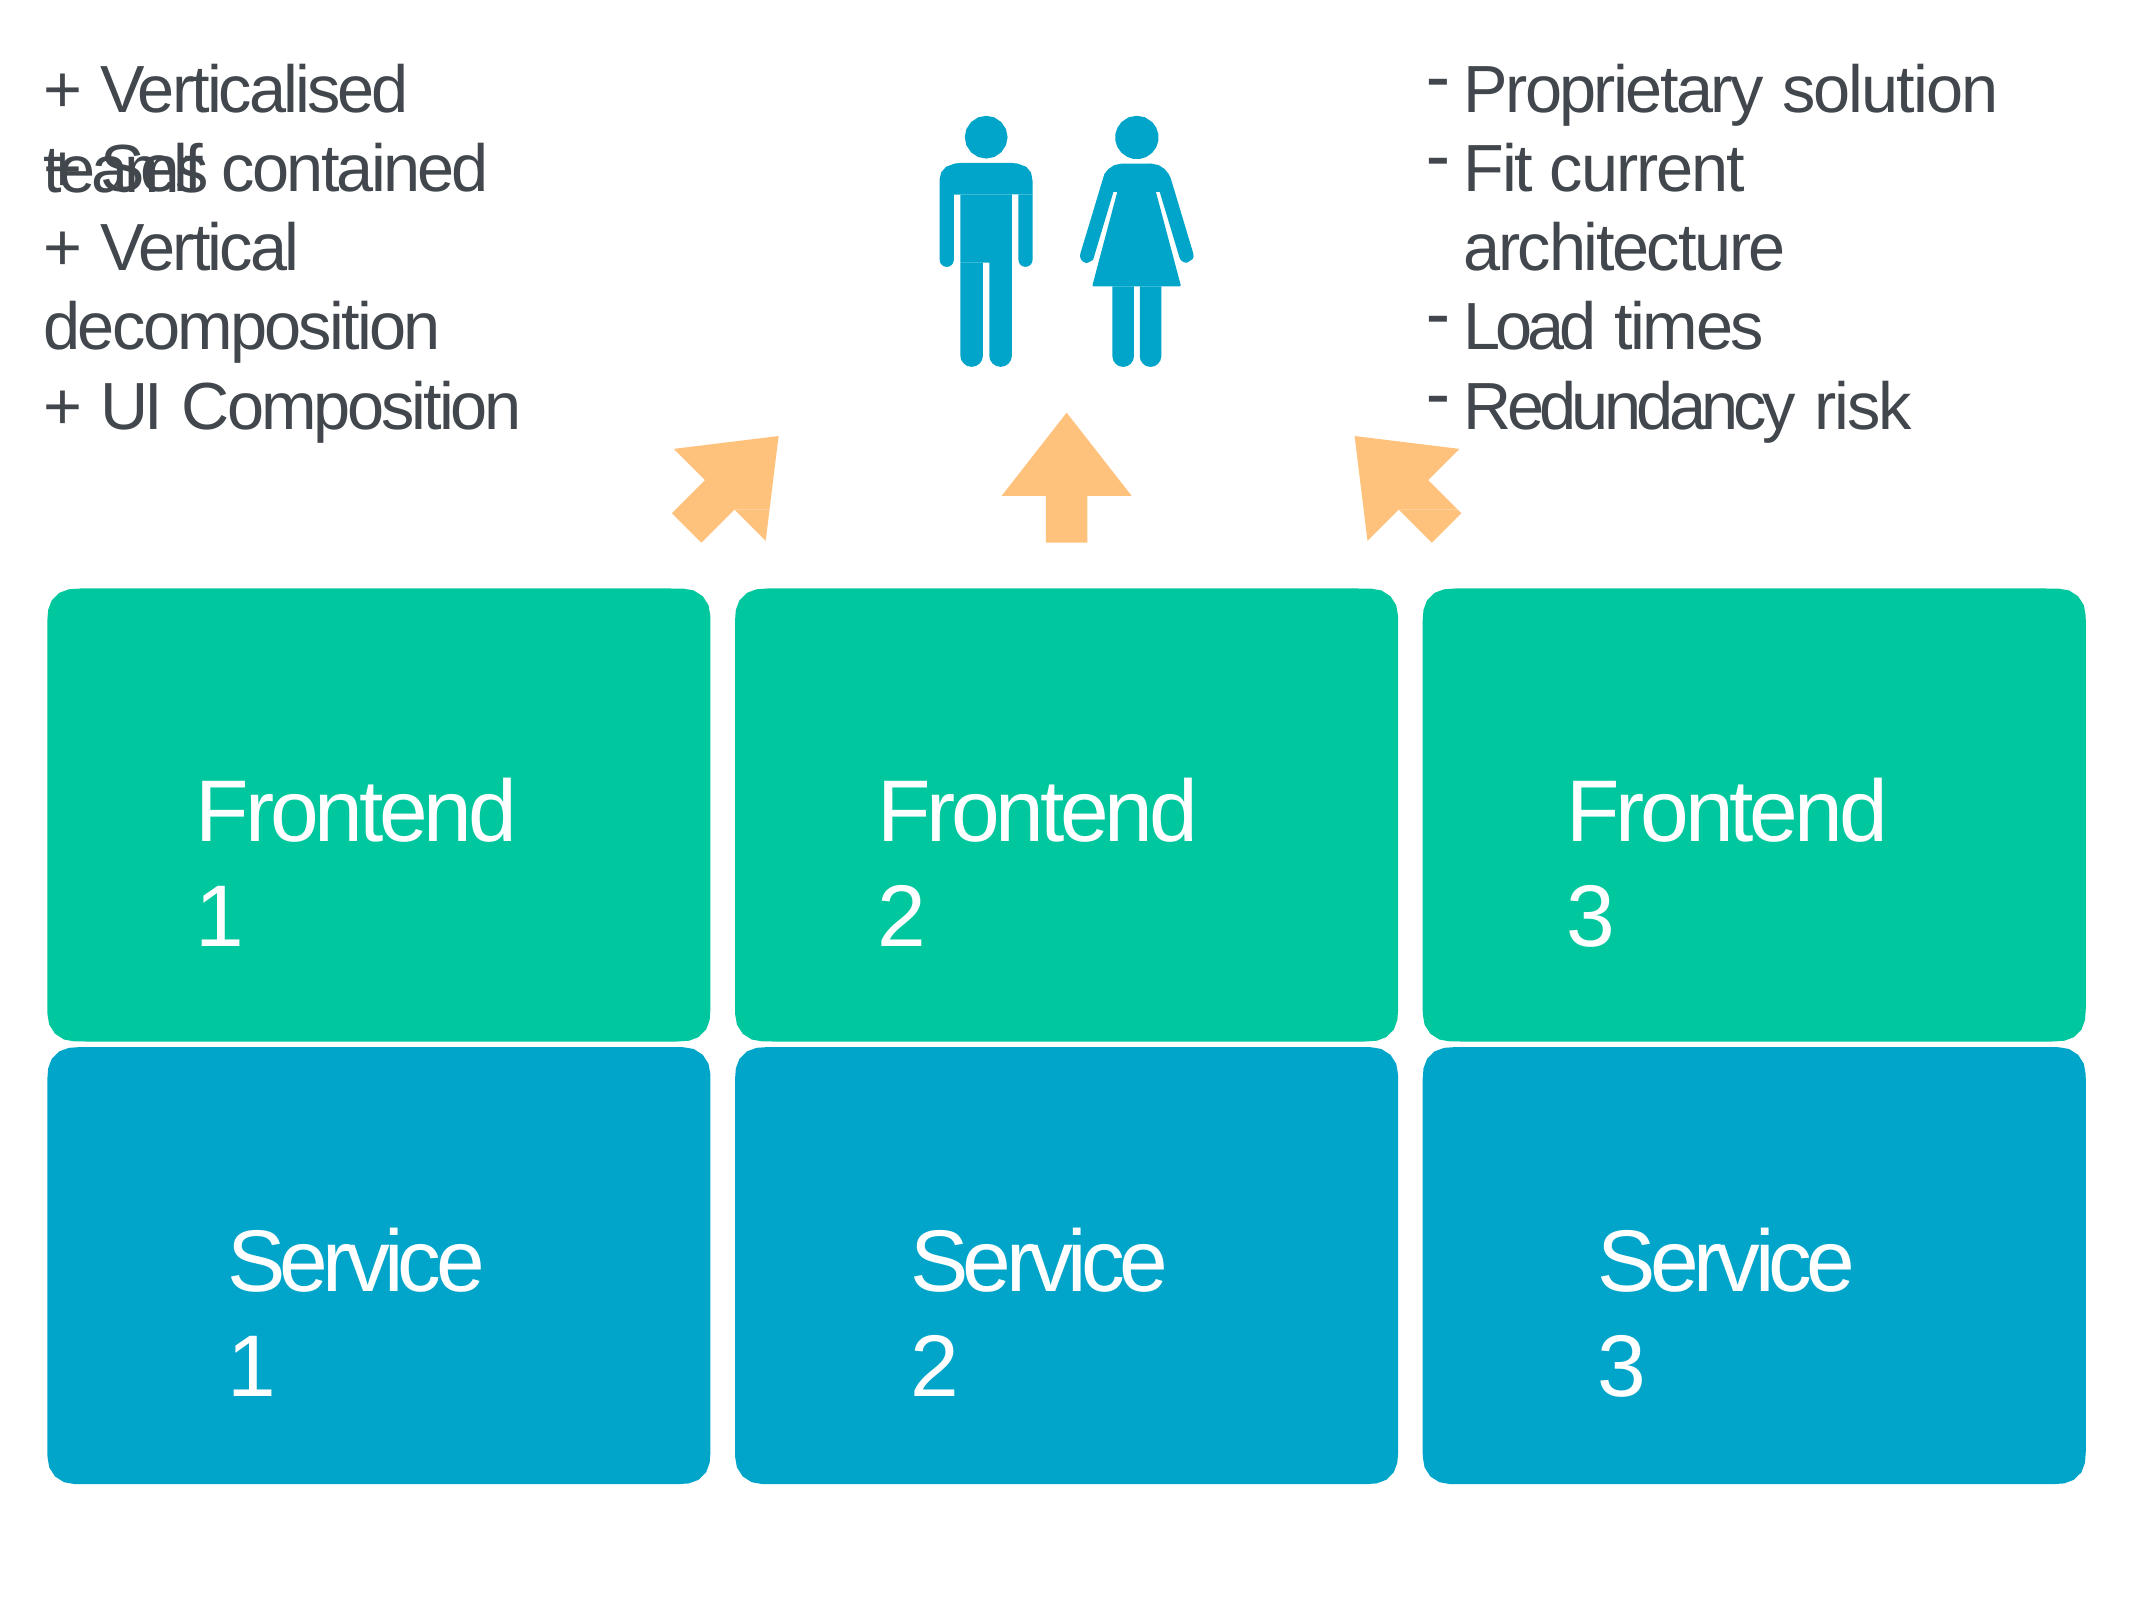

# + Verticalised teams
Proprietary solution
Fit current architecture
Load times
Redundancy risk

+ Self contained
+ Vertical decomposition
+ UI Composition

Frontend 1
Frontend 2
Frontend 3

Service 1
Service 2
Service 3